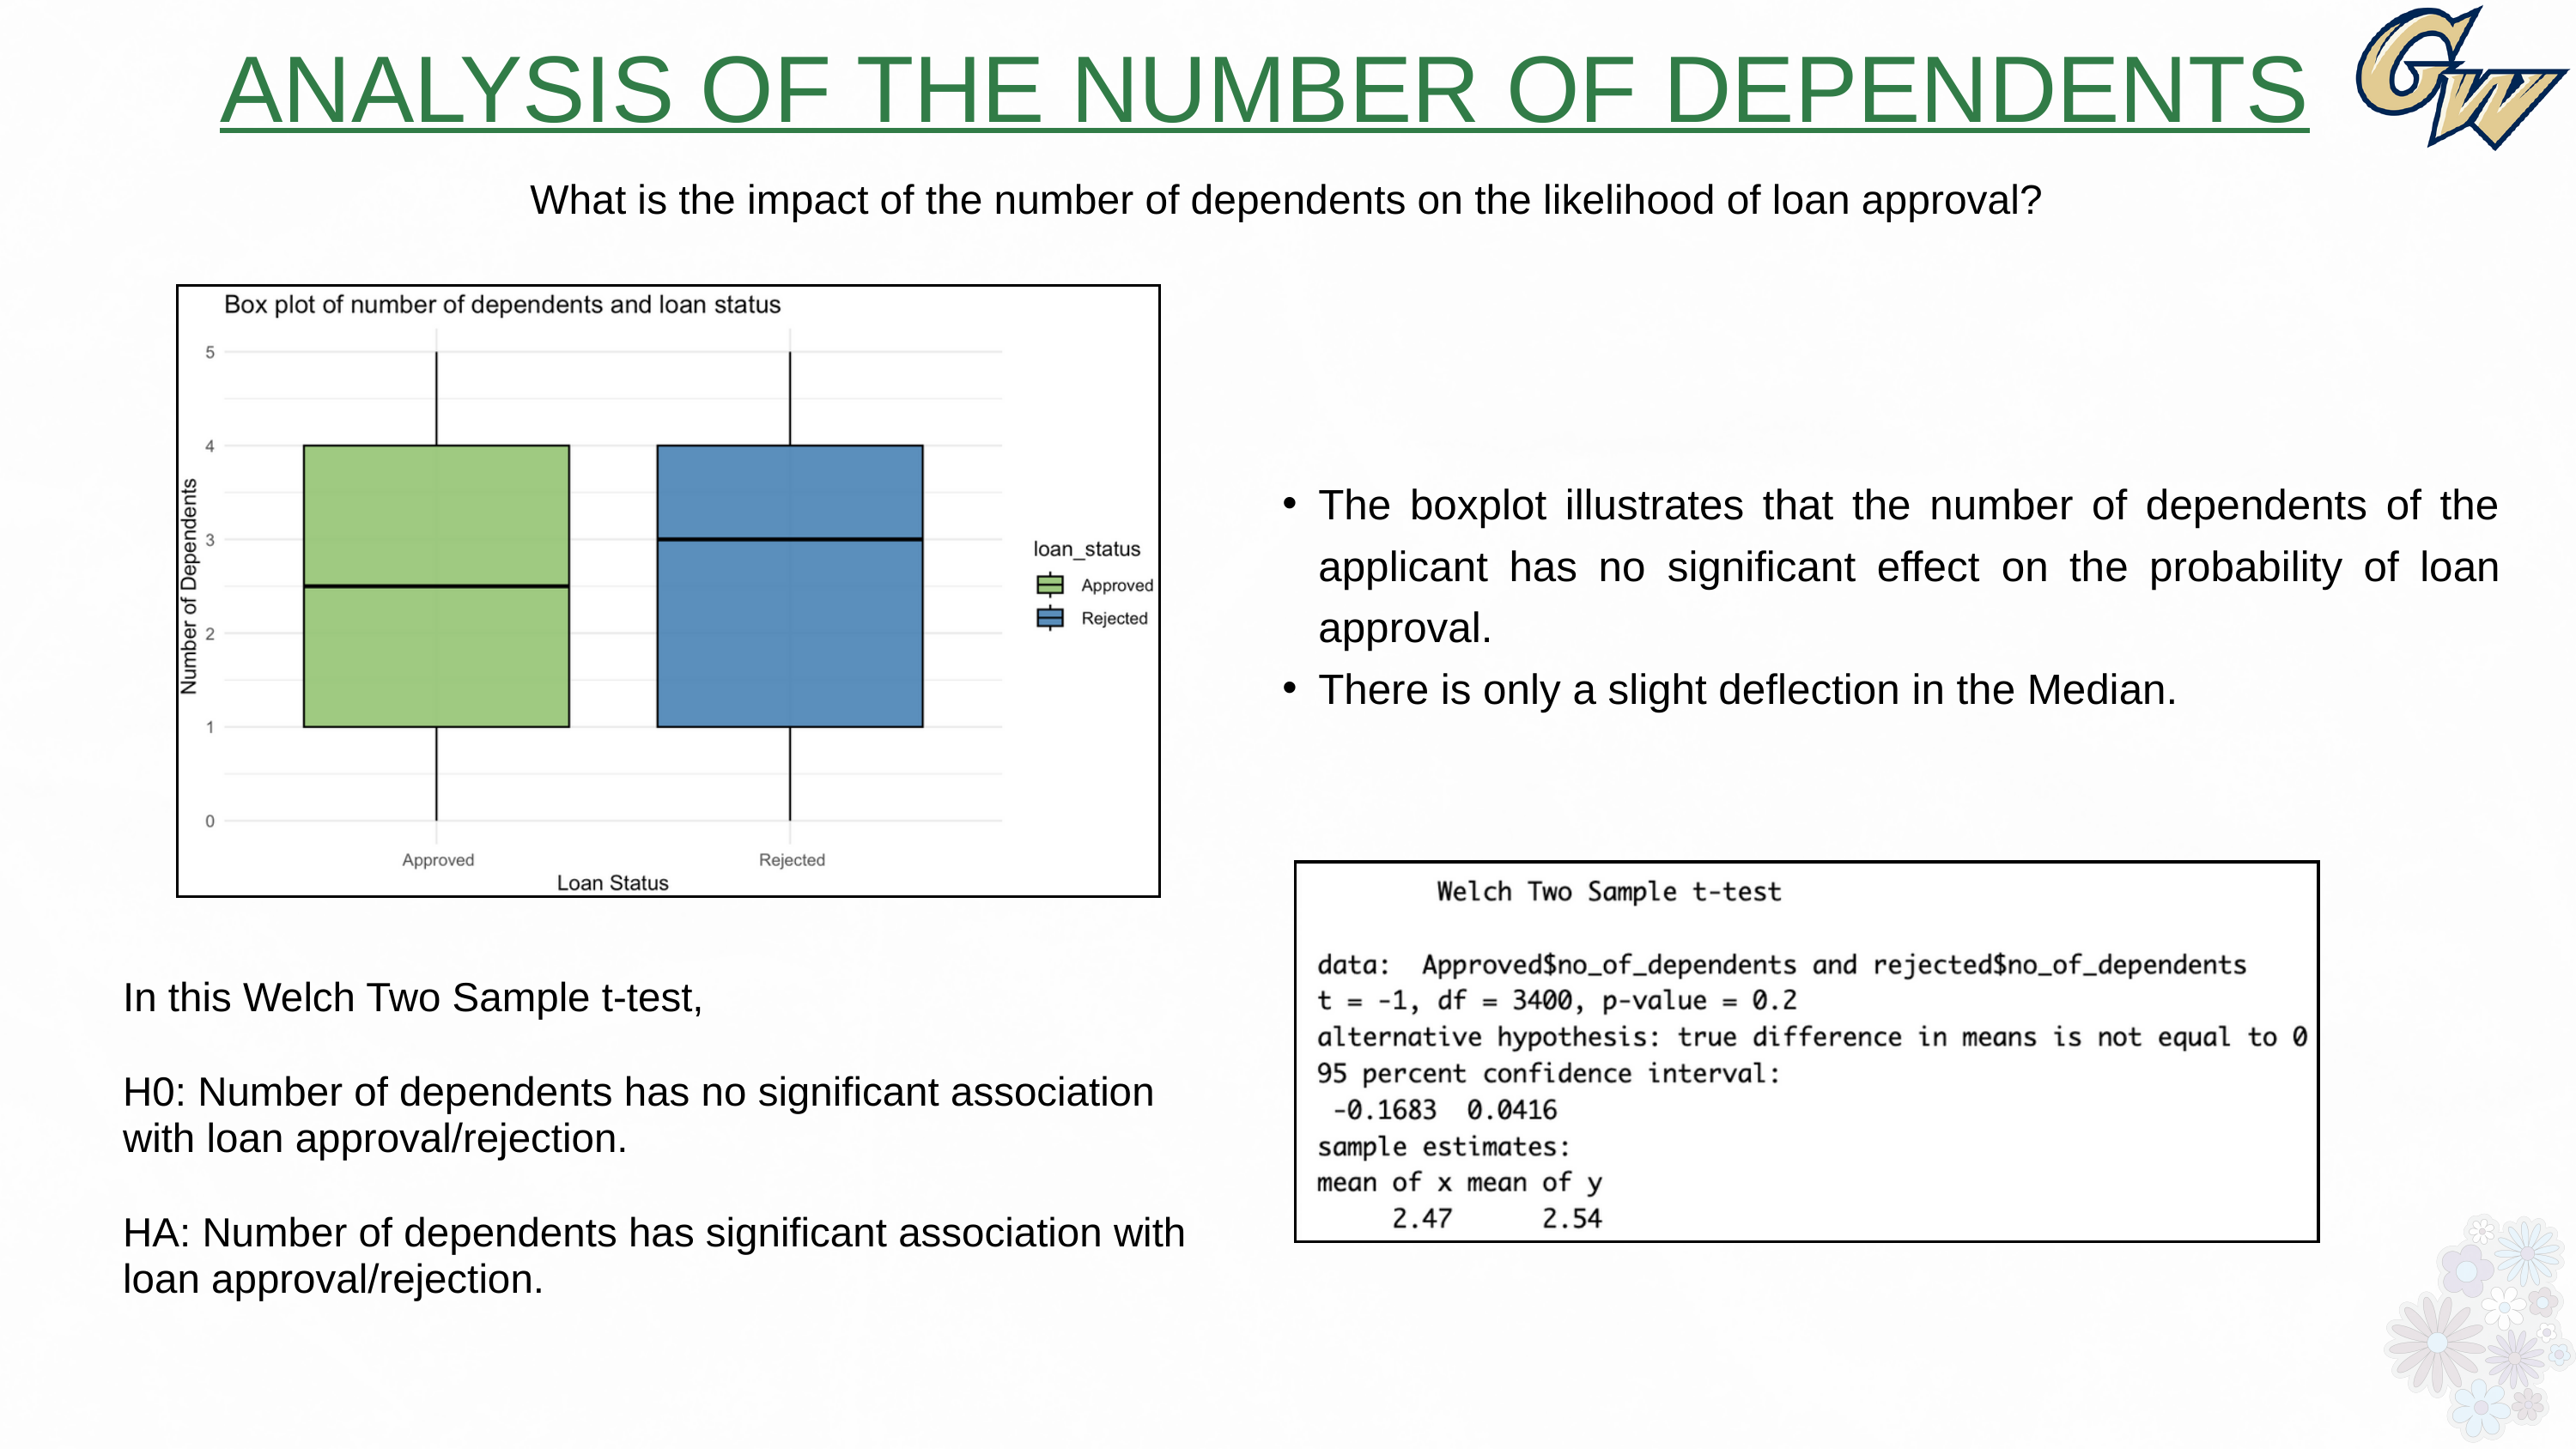

ANALYSIS OF THE NUMBER OF DEPENDENTS
What is the impact of the number of dependents on the likelihood of loan approval?

The boxplot illustrates that the number of dependents of the applicant has no significant effect on the probability of loan approval.
There is only a slight deflection in the Median.

In this Welch Two Sample t-test,

H0: Number of dependents has no significant association with loan approval/rejection.

HA: Number of dependents has significant association with loan approval/rejection.